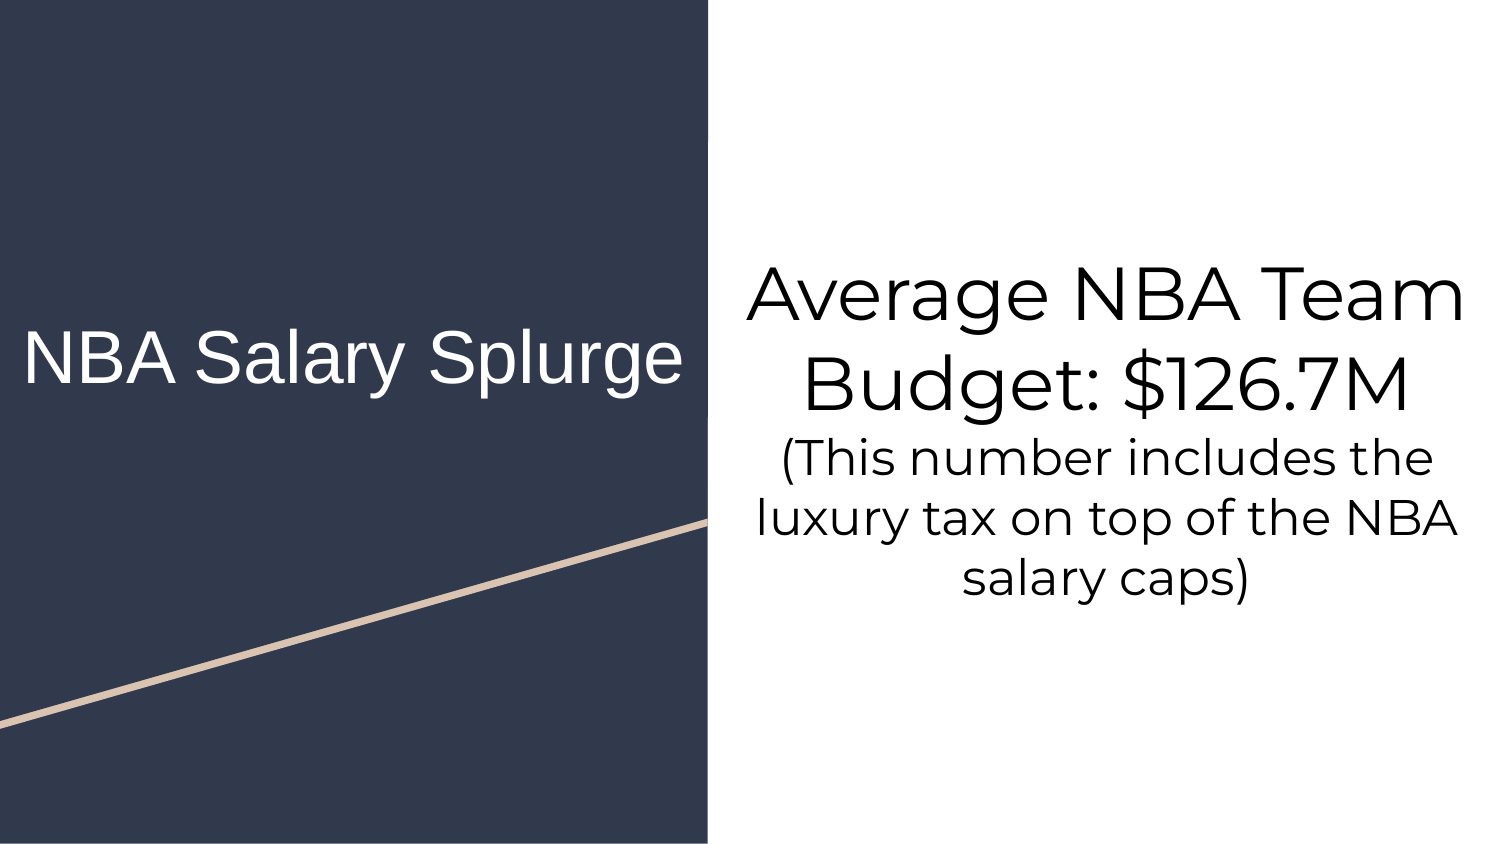

Average NBA Team Budget: $126.7M
(This number includes the luxury tax on top of the NBA salary caps)

# NBA Salary Splurge